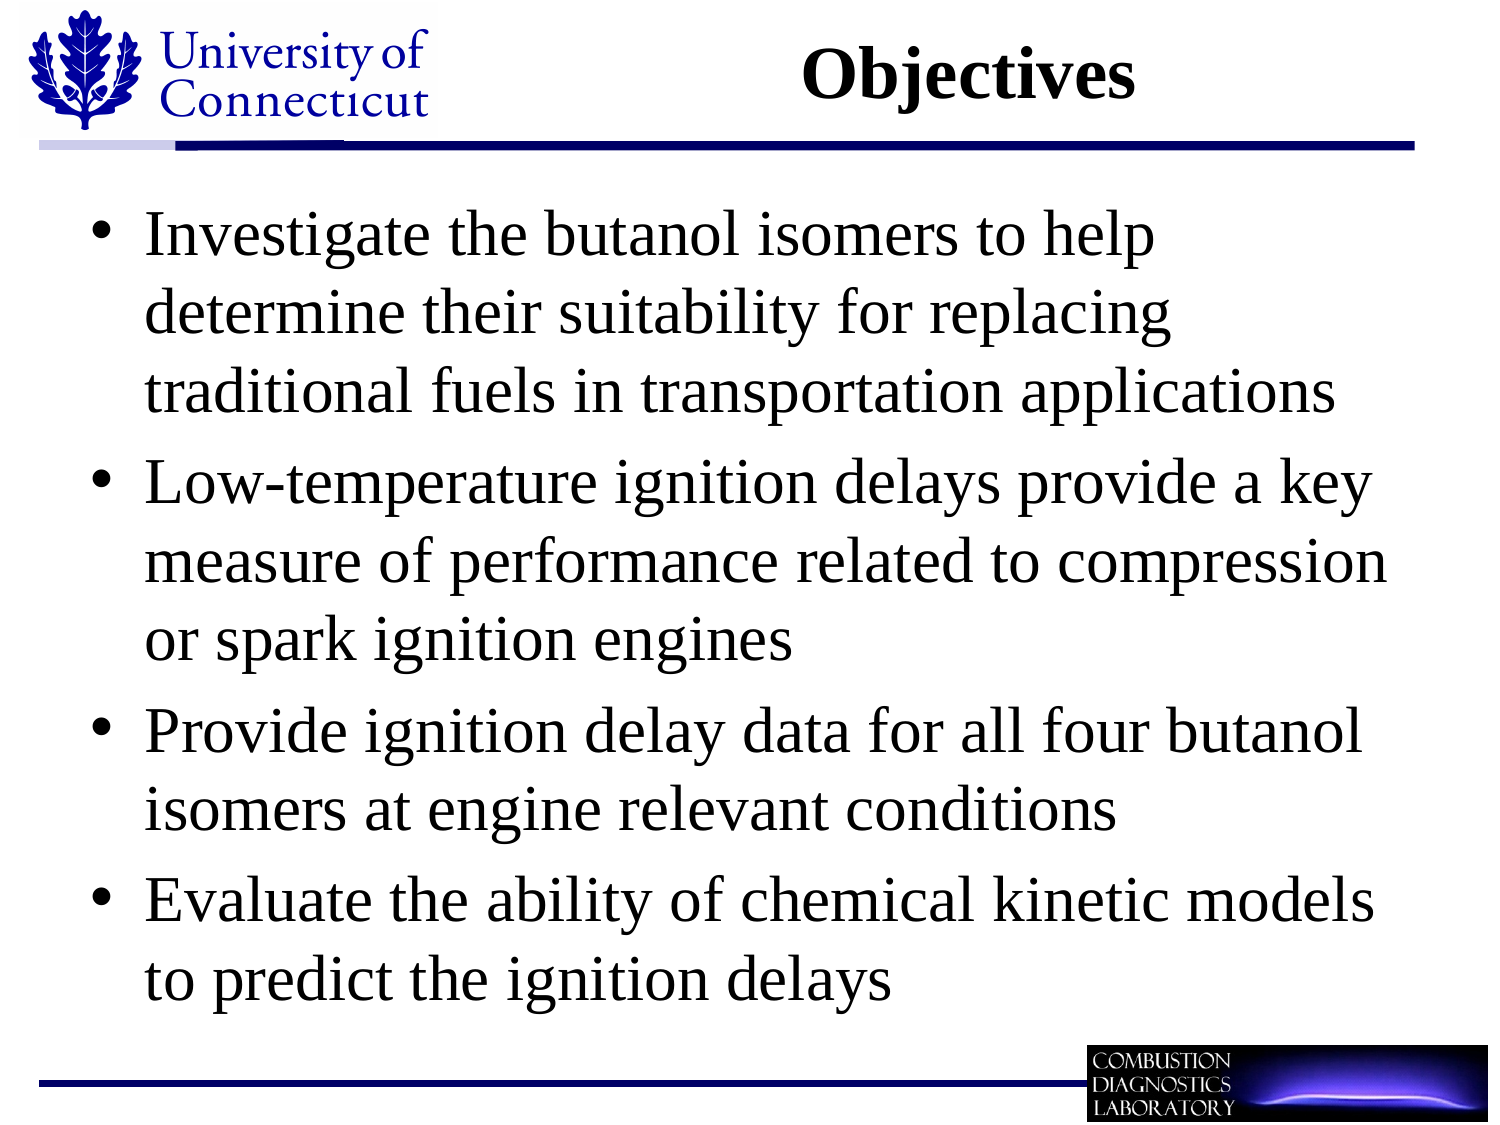

# Objectives
Investigate the butanol isomers to help determine their suitability for replacing traditional fuels in transportation applications
Low-temperature ignition delays provide a key measure of performance related to compression or spark ignition engines
Provide ignition delay data for all four butanol isomers at engine relevant conditions
Evaluate the ability of chemical kinetic models to predict the ignition delays